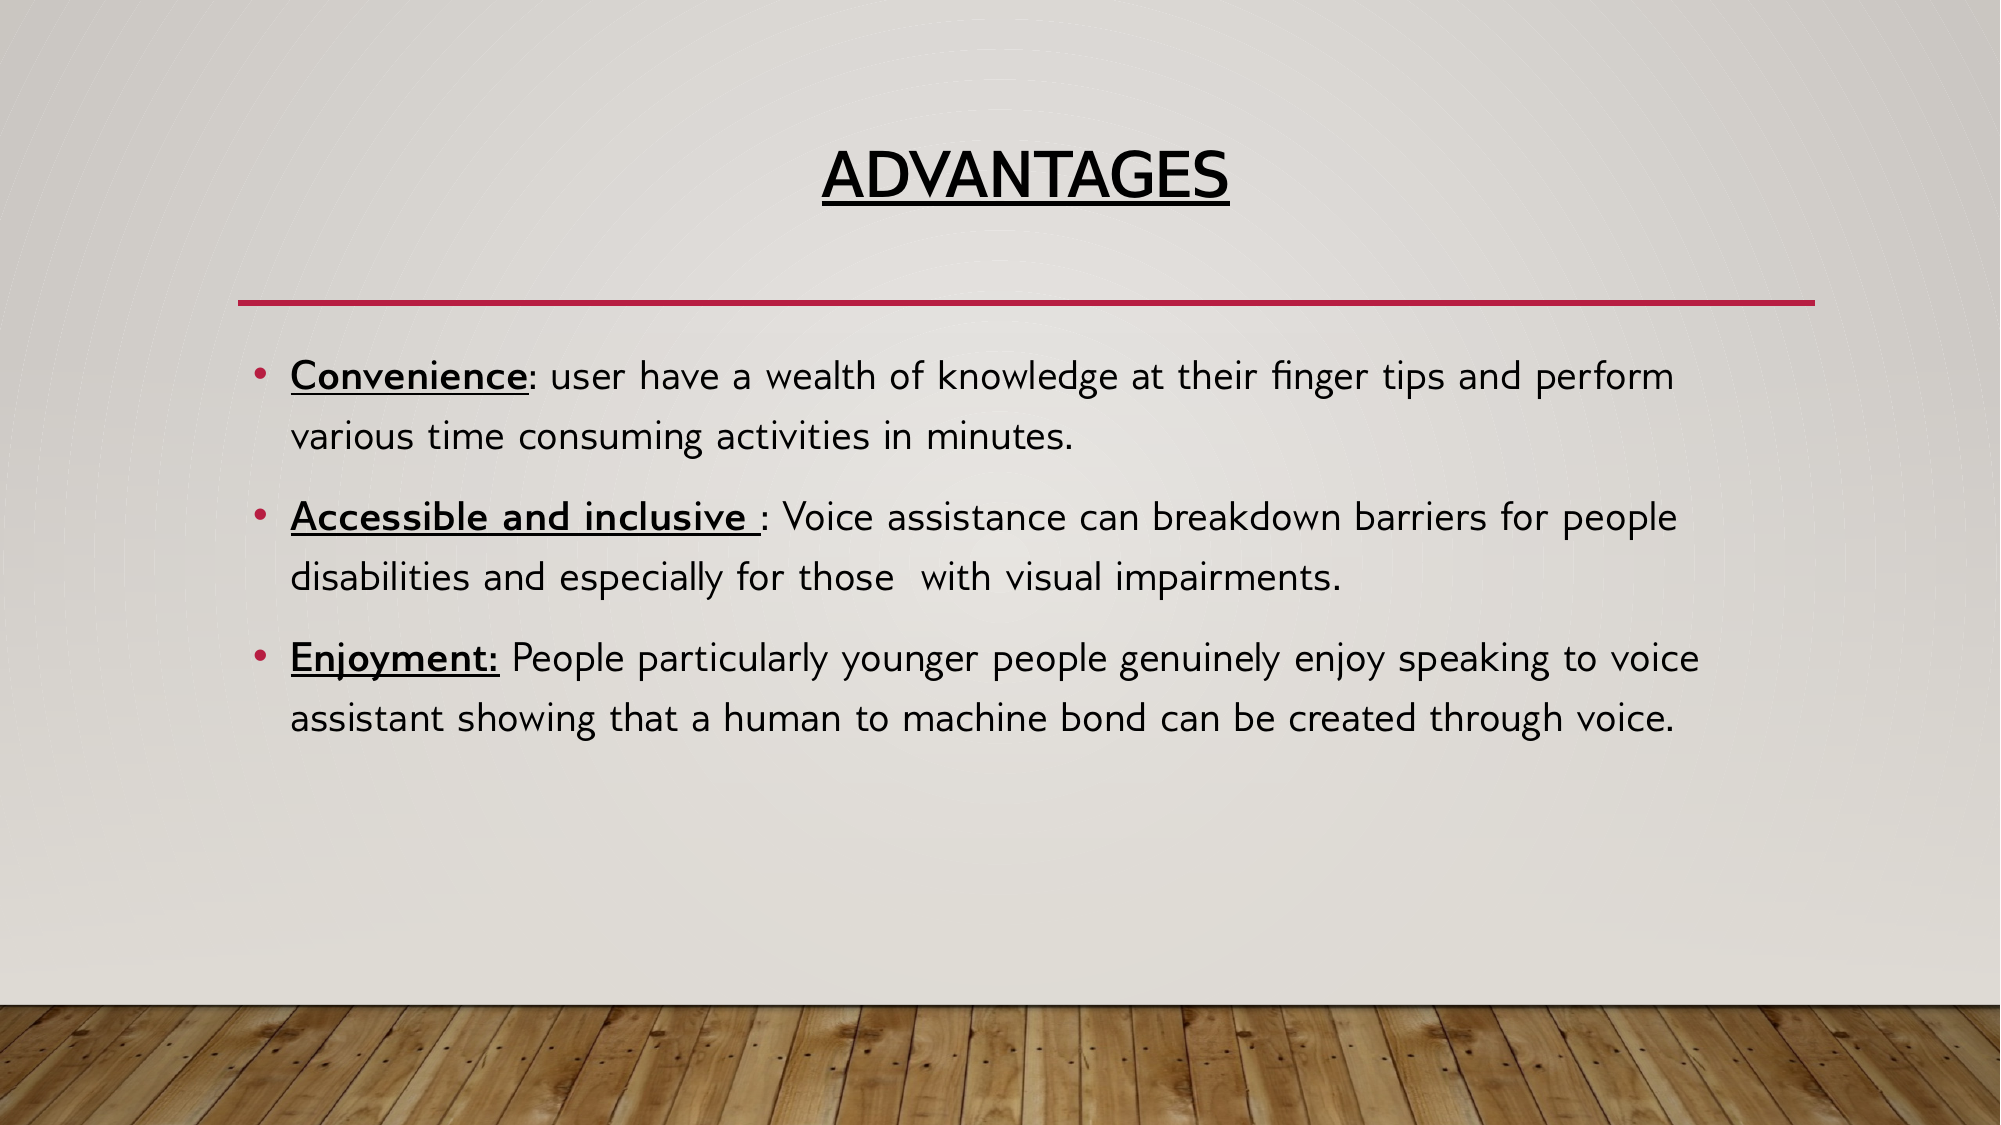

# ADVANTAGES
Convenience: user have a wealth of knowledge at their finger tips and perform various time consuming activities in minutes.
Accessible and inclusive : Voice assistance can breakdown barriers for people disabilities and especially for those  with visual impairments.
Enjoyment: People particularly younger people genuinely enjoy speaking to voice assistant showing that a human to machine bond can be created through voice.